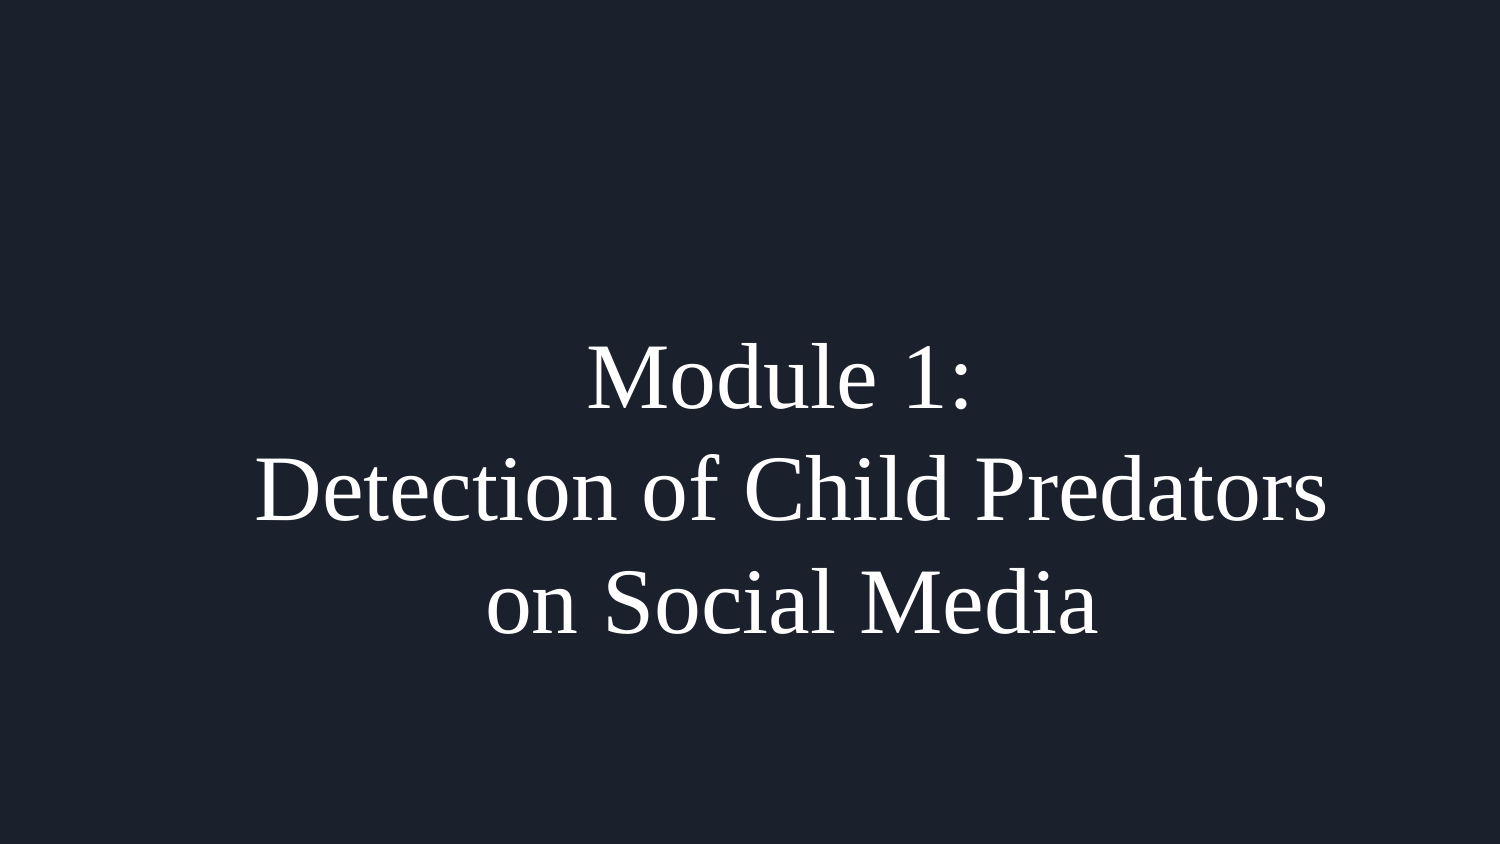

# Module 1:
Detection of Child Predators on Social Media